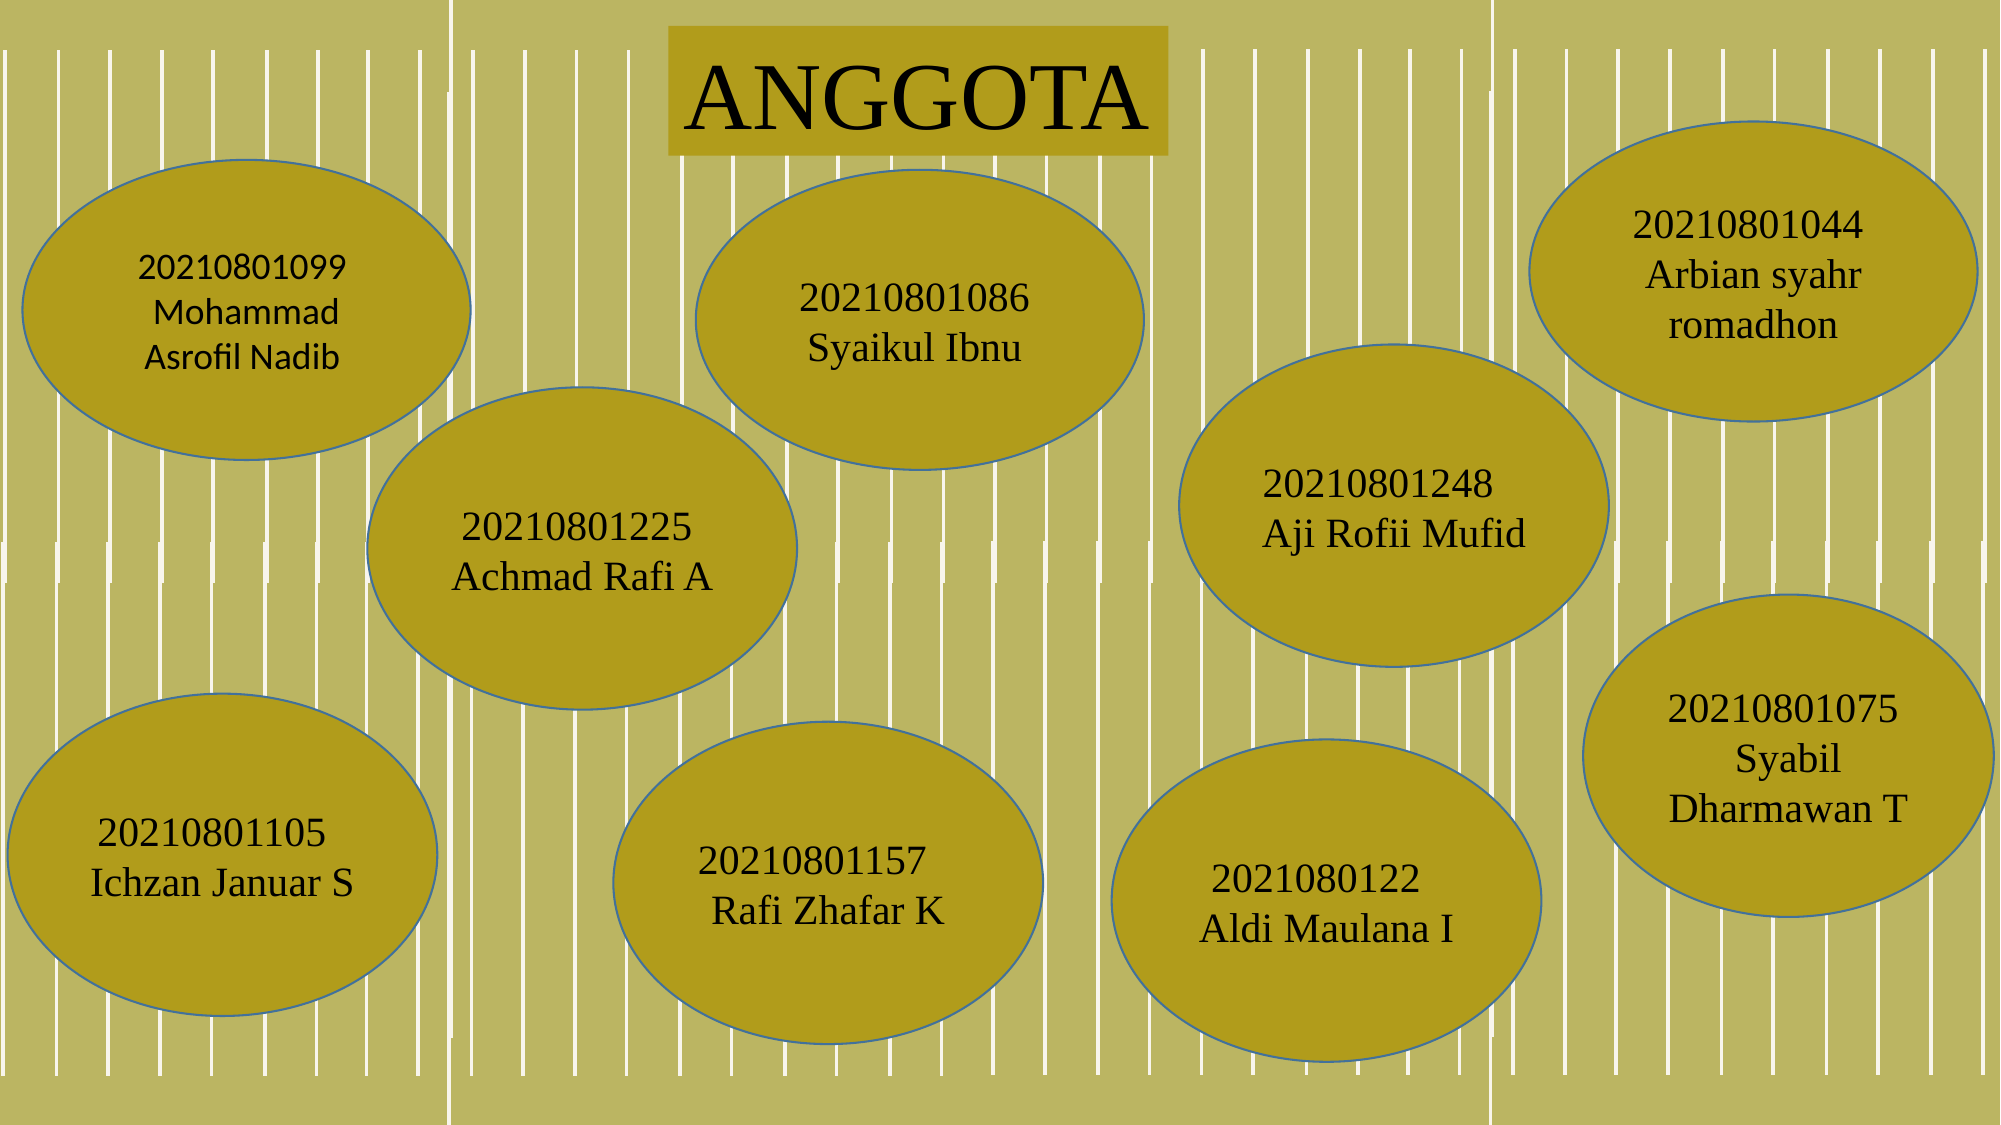

ANGGOTA
20210801044  Arbian syahr romadhon
20210801099  Mohammad Asrofil Nadib
20210801086  Syaikul Ibnu
20210801248    Aji Rofii Mufid
20210801225  Achmad Rafi A
20210801075  Syabil Dharmawan T
20210801105   Ichzan Januar S
20210801157    Rafi Zhafar K
2021080122   Aldi Maulana I